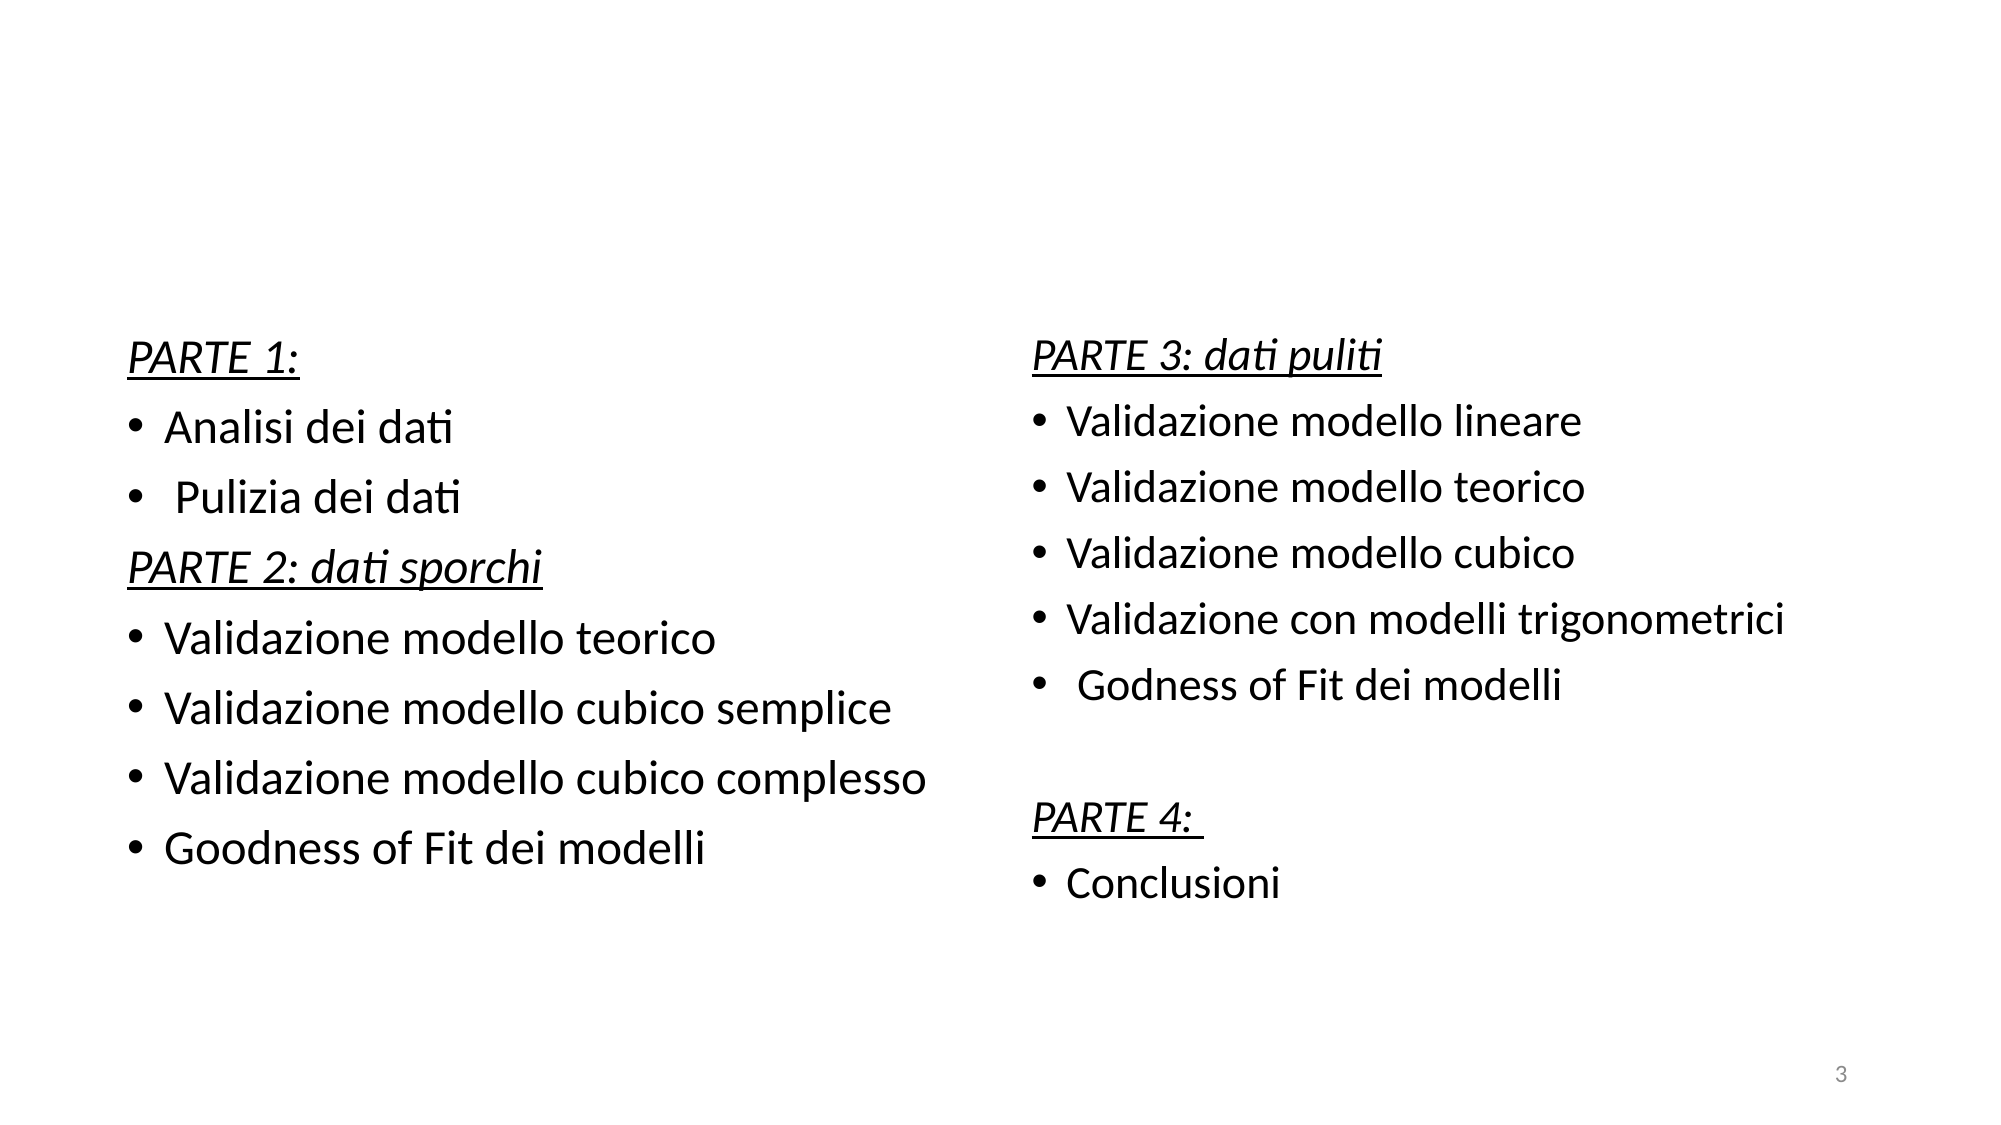

#
PARTE 1:
Analisi dei dati
 Pulizia dei dati
PARTE 2: dati sporchi
Validazione modello teorico
Validazione modello cubico semplice
Validazione modello cubico complesso
Goodness of Fit dei modelli

PARTE 3: dati puliti
Validazione modello lineare
Validazione modello teorico
Validazione modello cubico
Validazione con modelli trigonometrici
 Godness of Fit dei modelli

PARTE 4:
Conclusioni

3